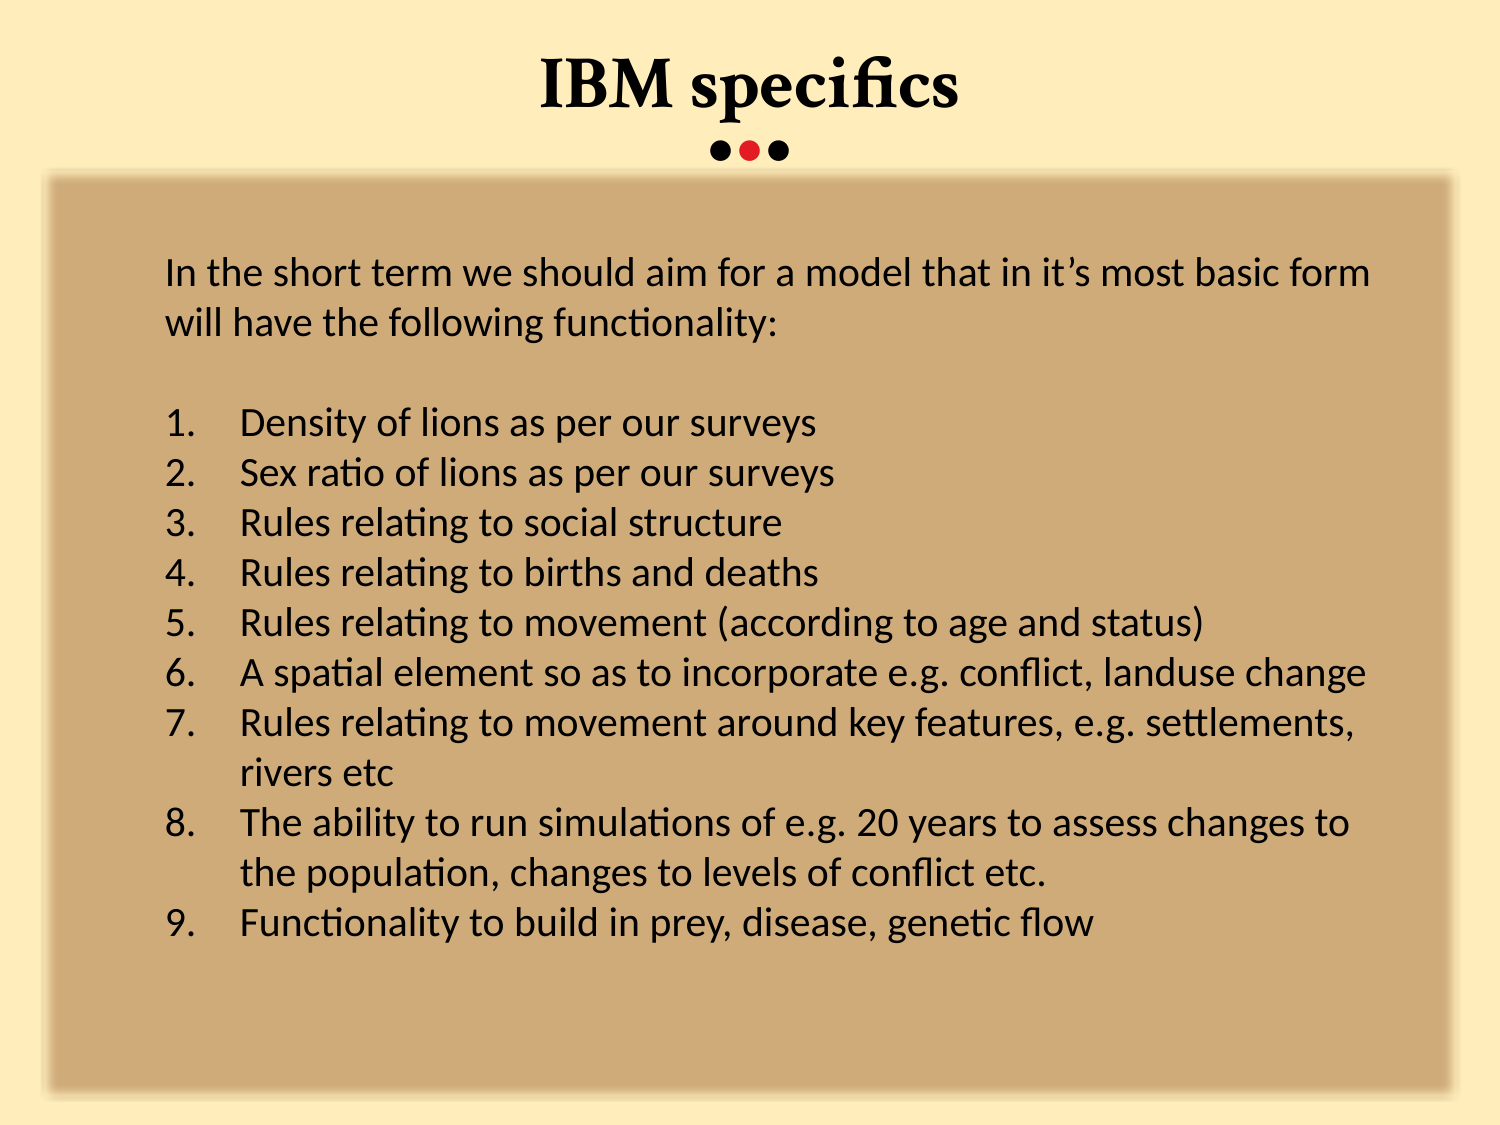

IBM specifics
•••

In the short term we should aim for a model that in it’s most basic form will have the following functionality:

Density of lions as per our surveys
Sex ratio of lions as per our surveys
Rules relating to social structure
Rules relating to births and deaths
Rules relating to movement (according to age and status)
A spatial element so as to incorporate e.g. conflict, landuse change
Rules relating to movement around key features, e.g. settlements, rivers etc
The ability to run simulations of e.g. 20 years to assess changes to the population, changes to levels of conflict etc.
Functionality to build in prey, disease, genetic flow